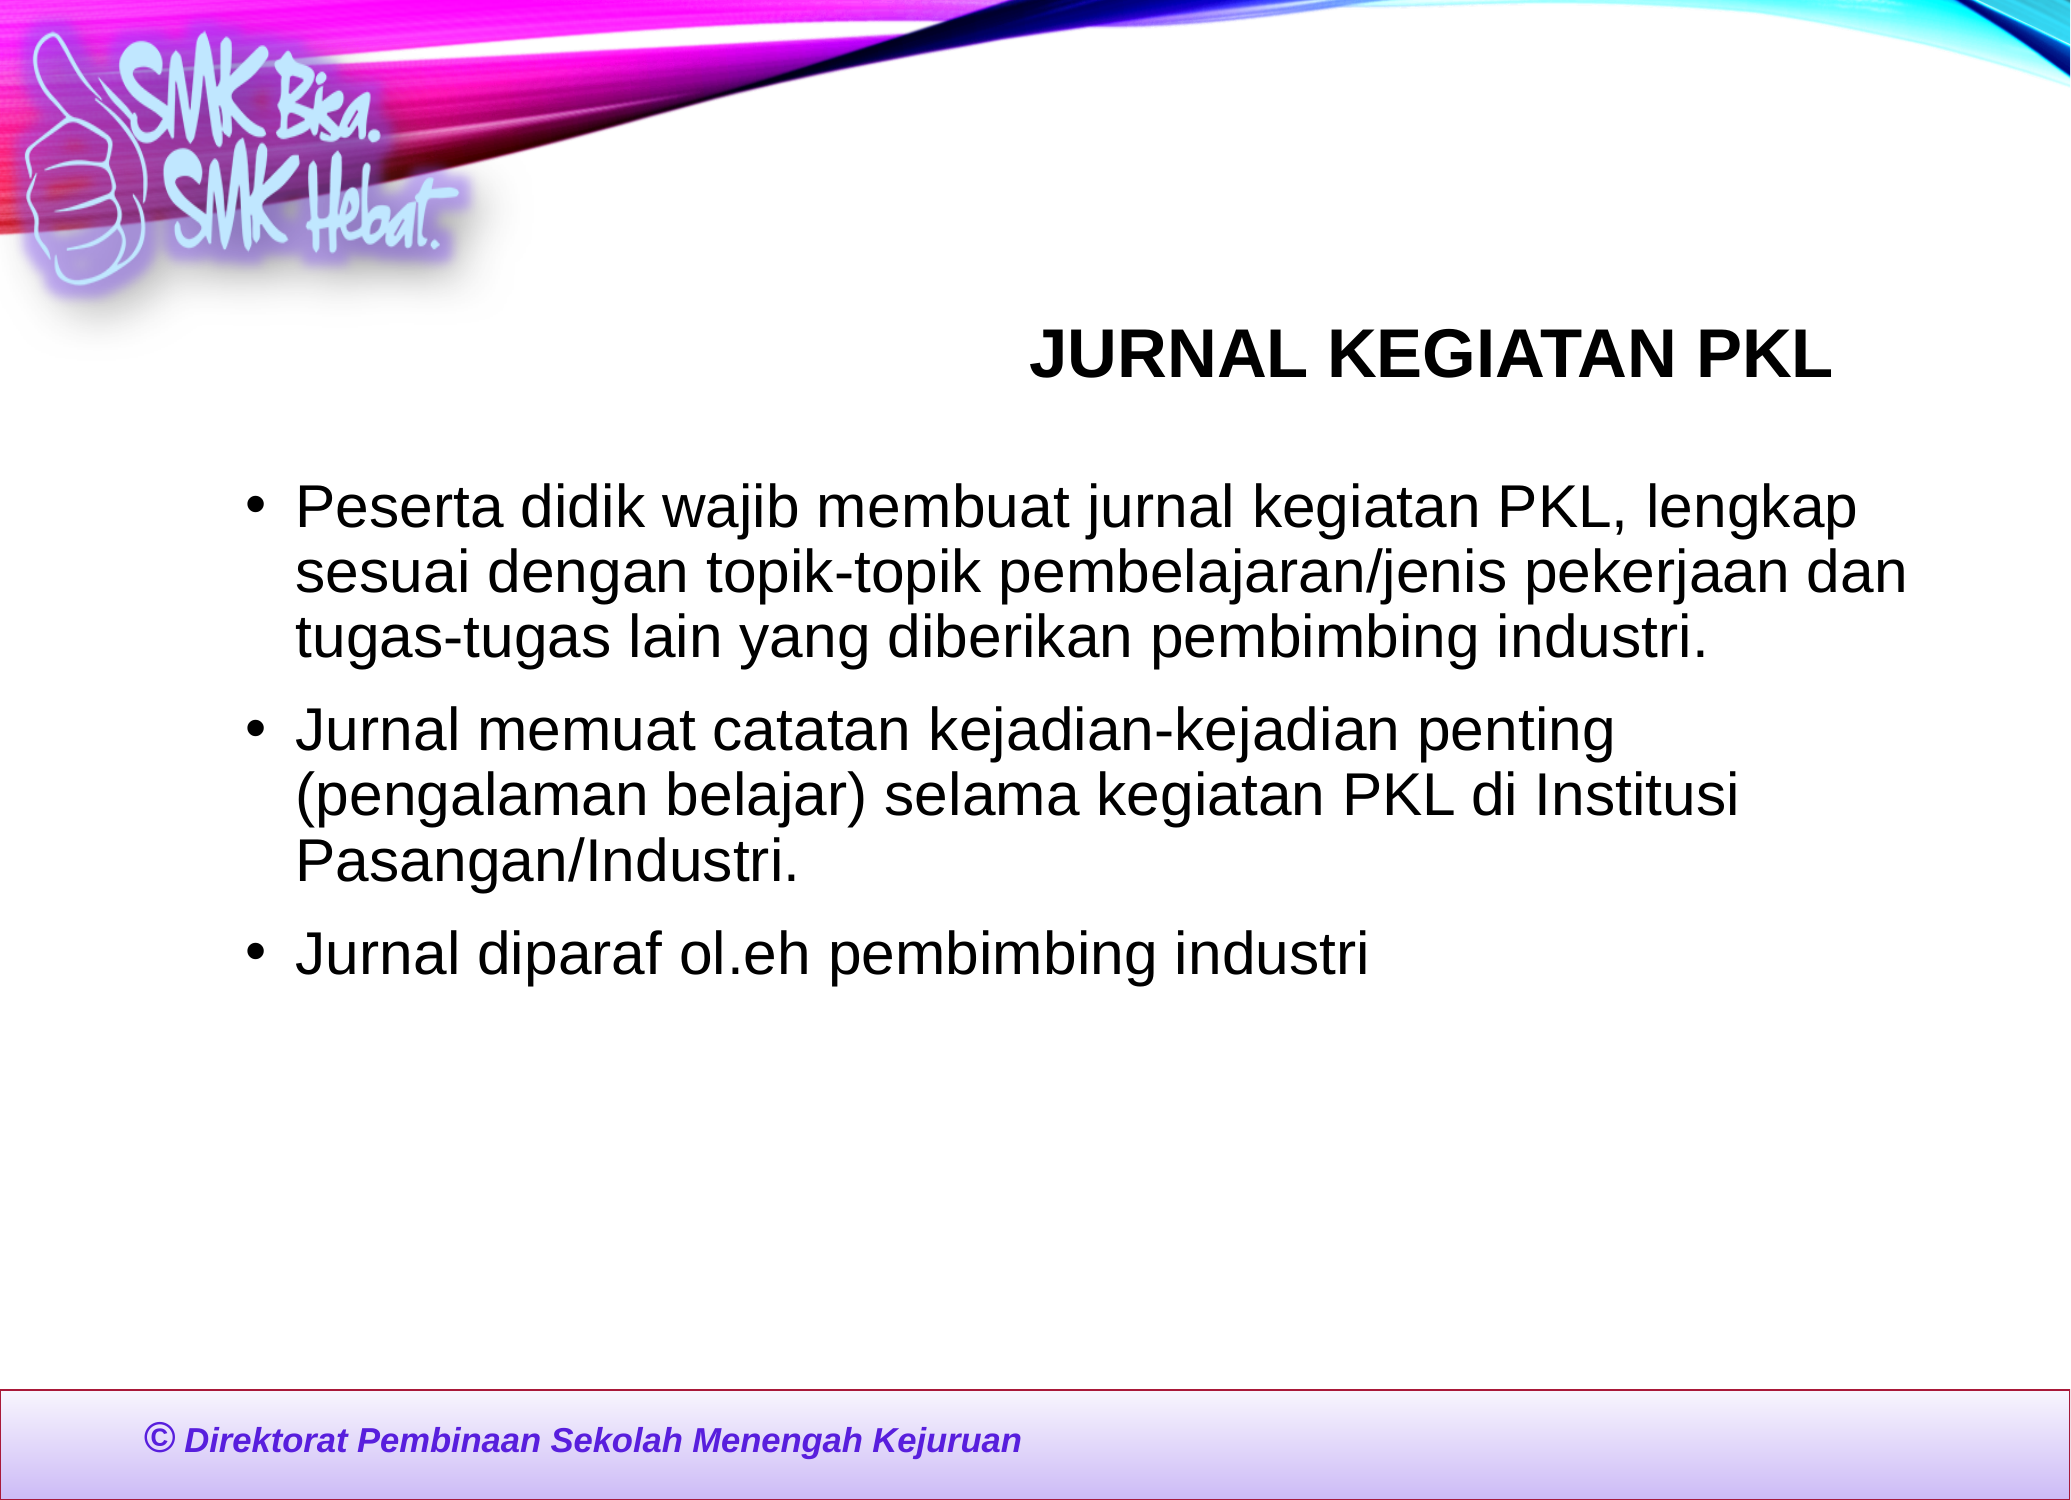

# Jurnal Kegiatan PKL
Peserta didik wajib membuat jurnal kegiatan PKL, lengkap sesuai dengan topik-topik pembelajaran/jenis pekerjaan dan tugas-tugas lain yang diberikan pembimbing industri.
Jurnal memuat catatan kejadian-kejadian penting (pengalaman belajar) selama kegiatan PKL di Institusi Pasangan/Industri.
Jurnal diparaf ol.eh pembimbing industri